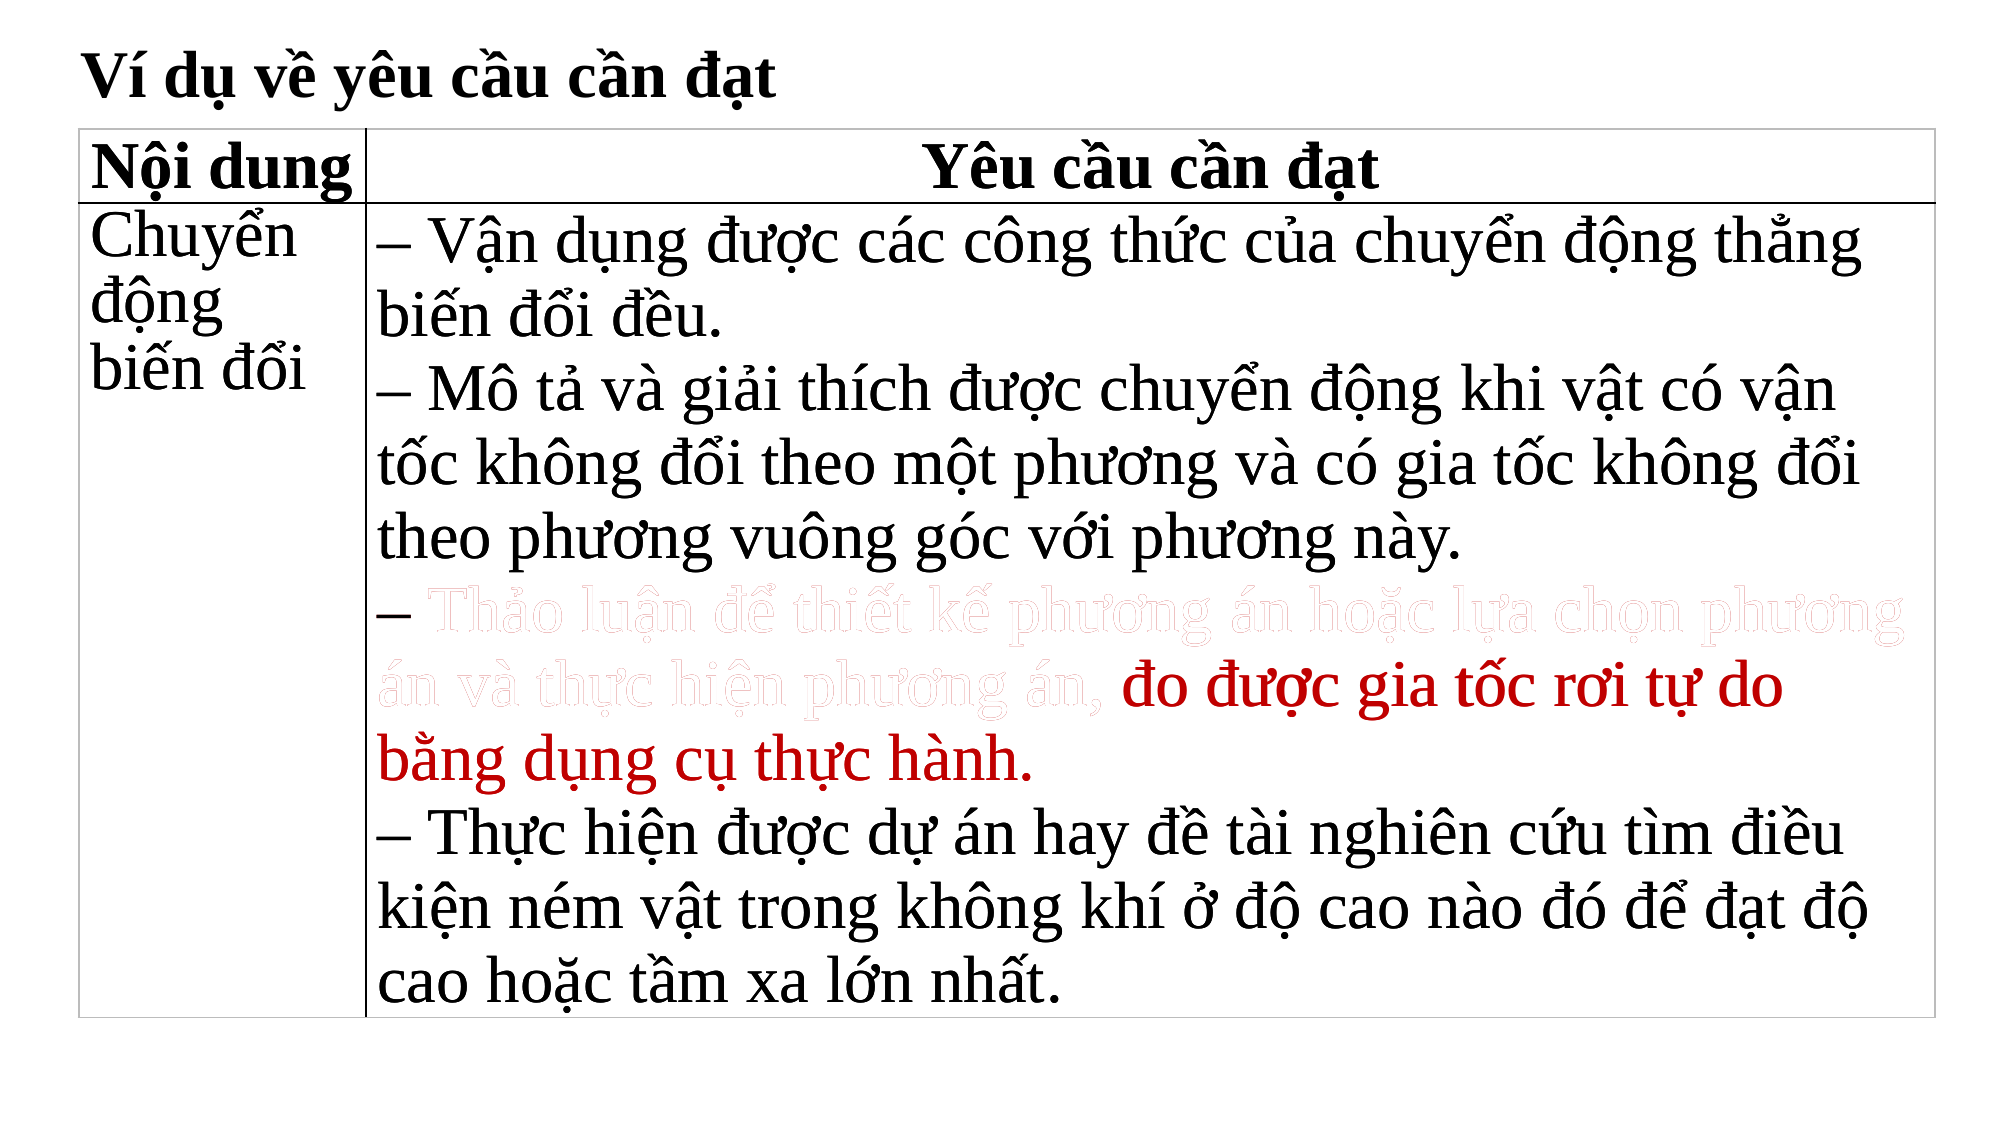

Ví dụ về yêu cầu cần đạt
| Nội dung | Yêu cầu cần đạt |
| --- | --- |
| Chuyển động biến đổi | – Vận dụng được các công thức của chuyển động thẳng biến đổi đều. – Mô tả và giải thích được chuyển động khi vật có vận tốc không đổi theo một phương và có gia tốc không đổi theo phương vuông góc với phương này. – Thảo luận để thiết kế phương án hoặc lựa chọn phương án và thực hiện phương án, đo được gia tốc rơi tự do bằng dụng cụ thực hành. – Thực hiện được dự án hay đề tài nghiên cứu tìm điều kiện ném vật trong không khí ở độ cao nào đó để đạt độ cao hoặc tầm xa lớn nhất. |
| Nội dung | Yêu cầu cần đạt |
| --- | --- |
| Chuyển động biến đổi | – Vận dụng được các công thức của chuyển động thẳng biến đổi đều. – Mô tả và giải thích được chuyển động khi vật có vận tốc không đổi theo một phương và có gia tốc không đổi theo phương vuông góc với phương này. – Thảo luận để thiết kế phương án hoặc lựa chọn phương án và thực hiện phương án, đo được gia tốc rơi tự do bằng dụng cụ thực hành. – Thực hiện được dự án hay đề tài nghiên cứu tìm điều kiện ném vật trong không khí ở độ cao nào đó để đạt độ cao hoặc tầm xa lớn nhất. |